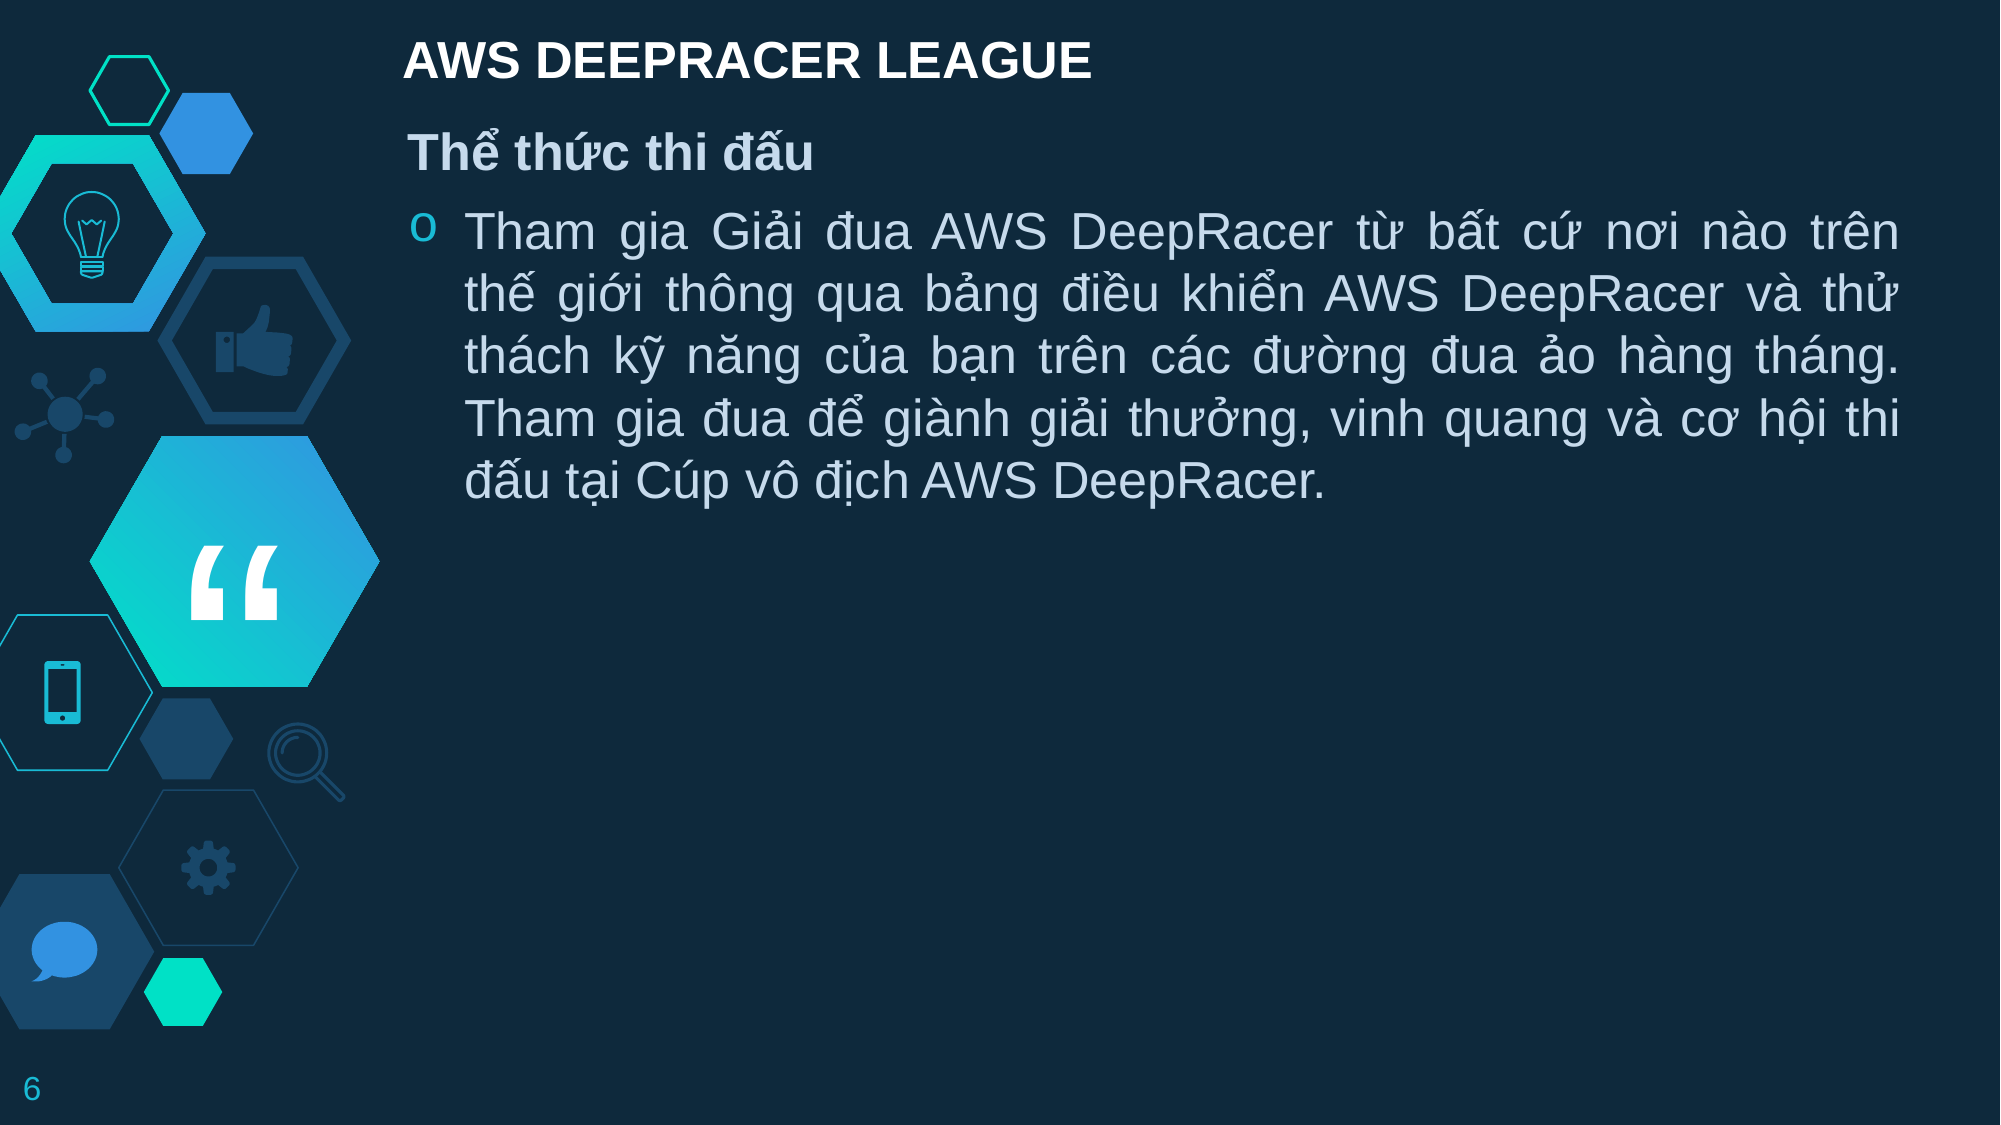

AWS DEEPRACER LEAGUE
Thể thức thi đấu
Tham gia Giải đua AWS DeepRacer từ bất cứ nơi nào trên thế giới thông qua bảng điều khiển AWS DeepRacer và thử thách kỹ năng của bạn trên các đường đua ảo hàng tháng. Tham gia đua để giành giải thưởng, vinh quang và cơ hội thi đấu tại Cúp vô địch AWS DeepRacer.

6